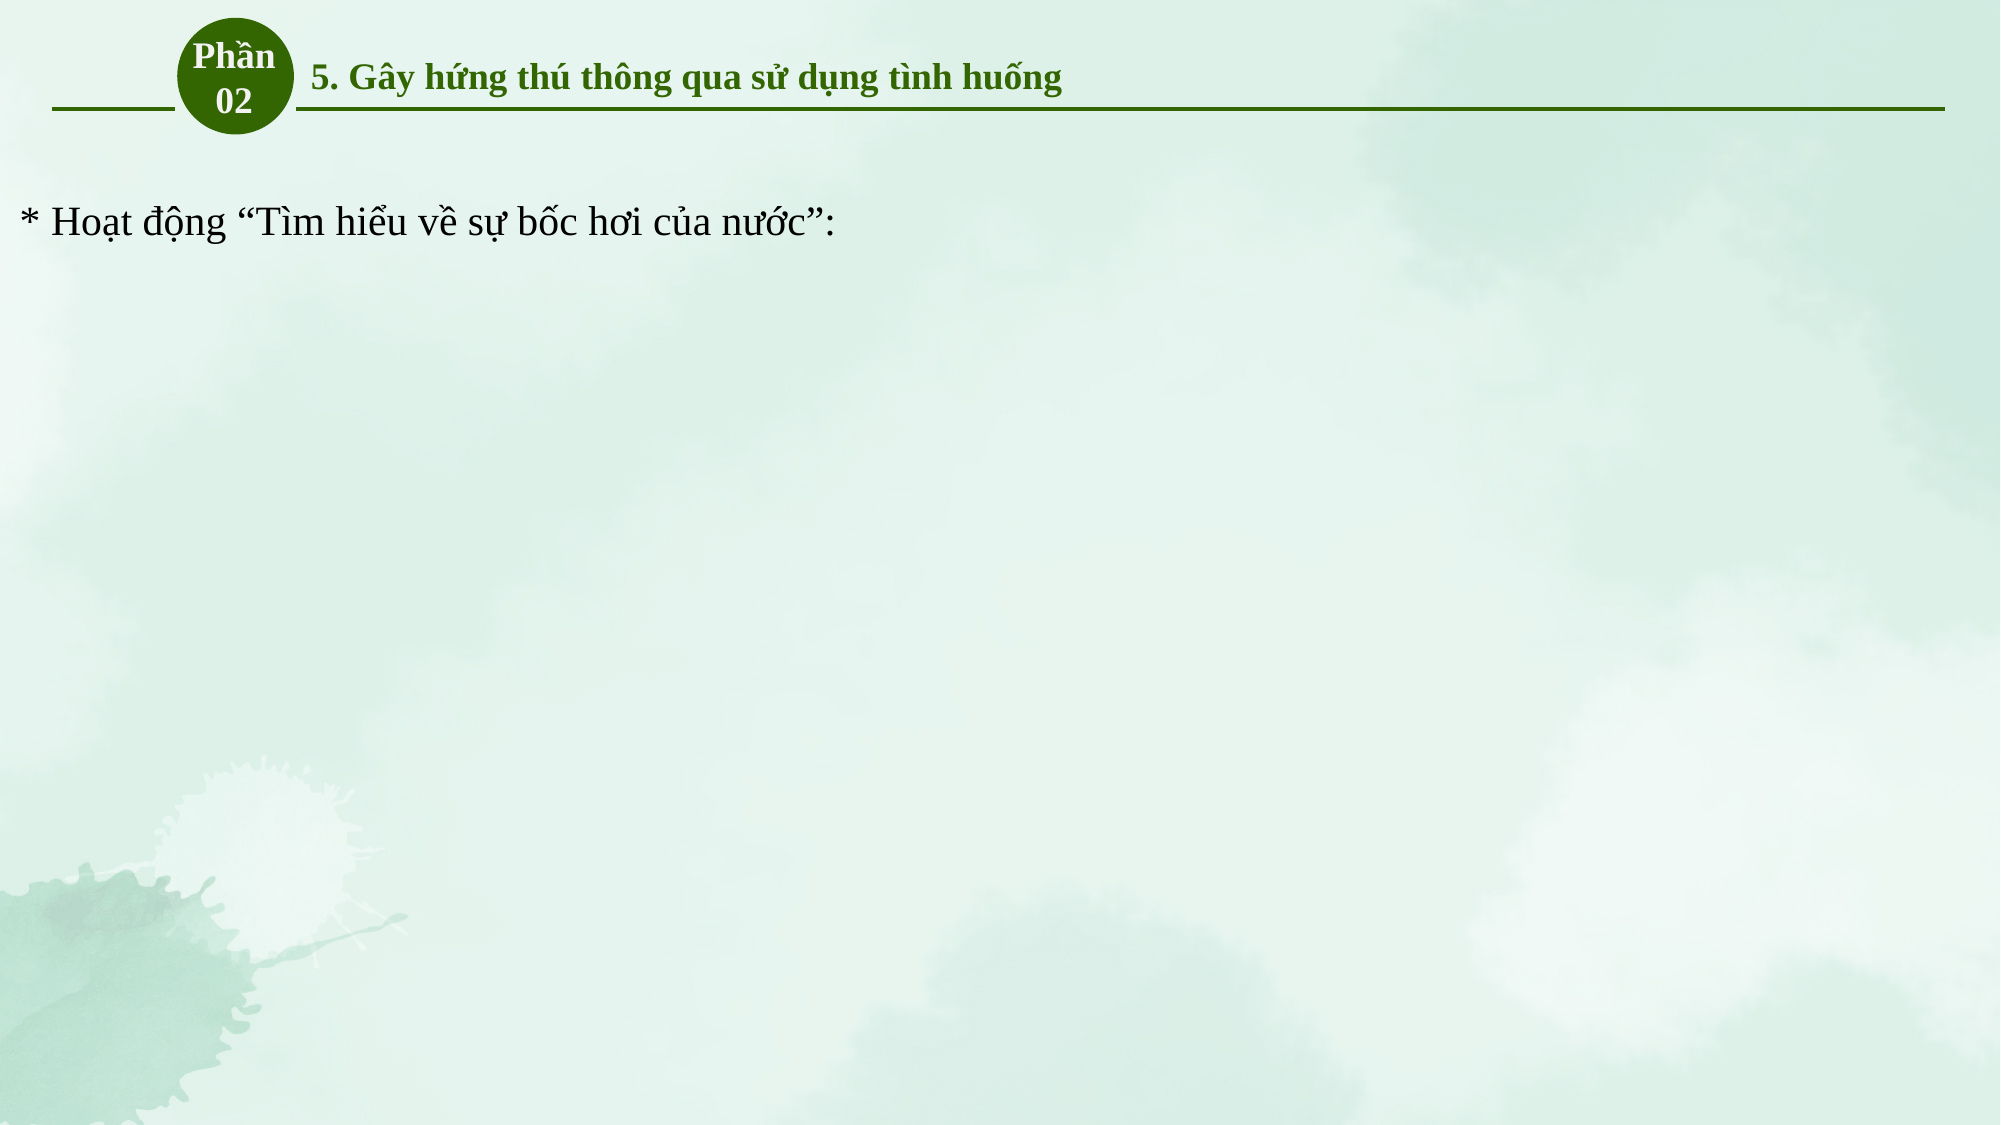

Phần 02
5. Gây hứng thú thông qua sử dụng tình huống
* Hoạt động “Tìm hiểu về sự bốc hơi của nước”: